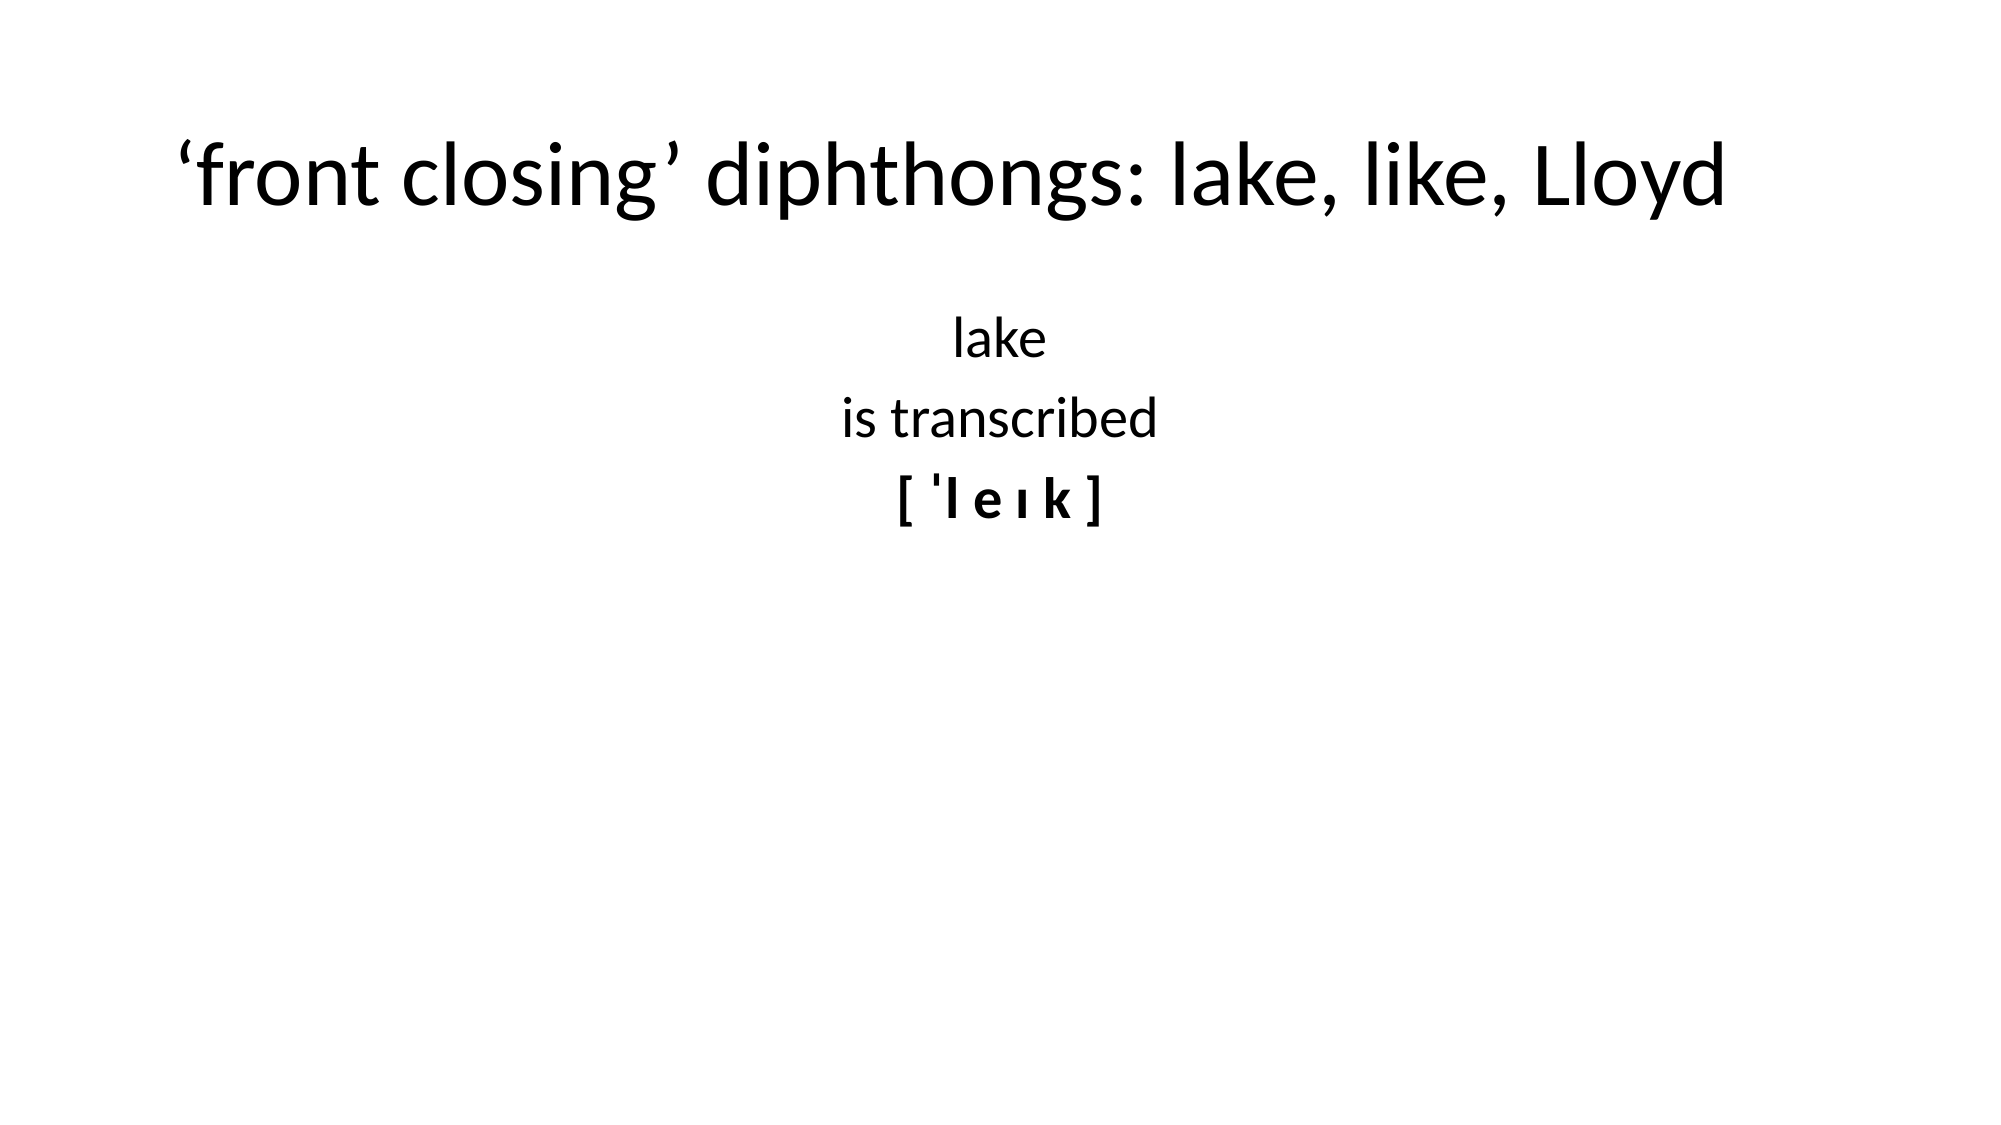

# ‘front closing’ diphthongs: lake, like, Lloyd
lake
is transcribed
[ ˈl e ɪ k ]